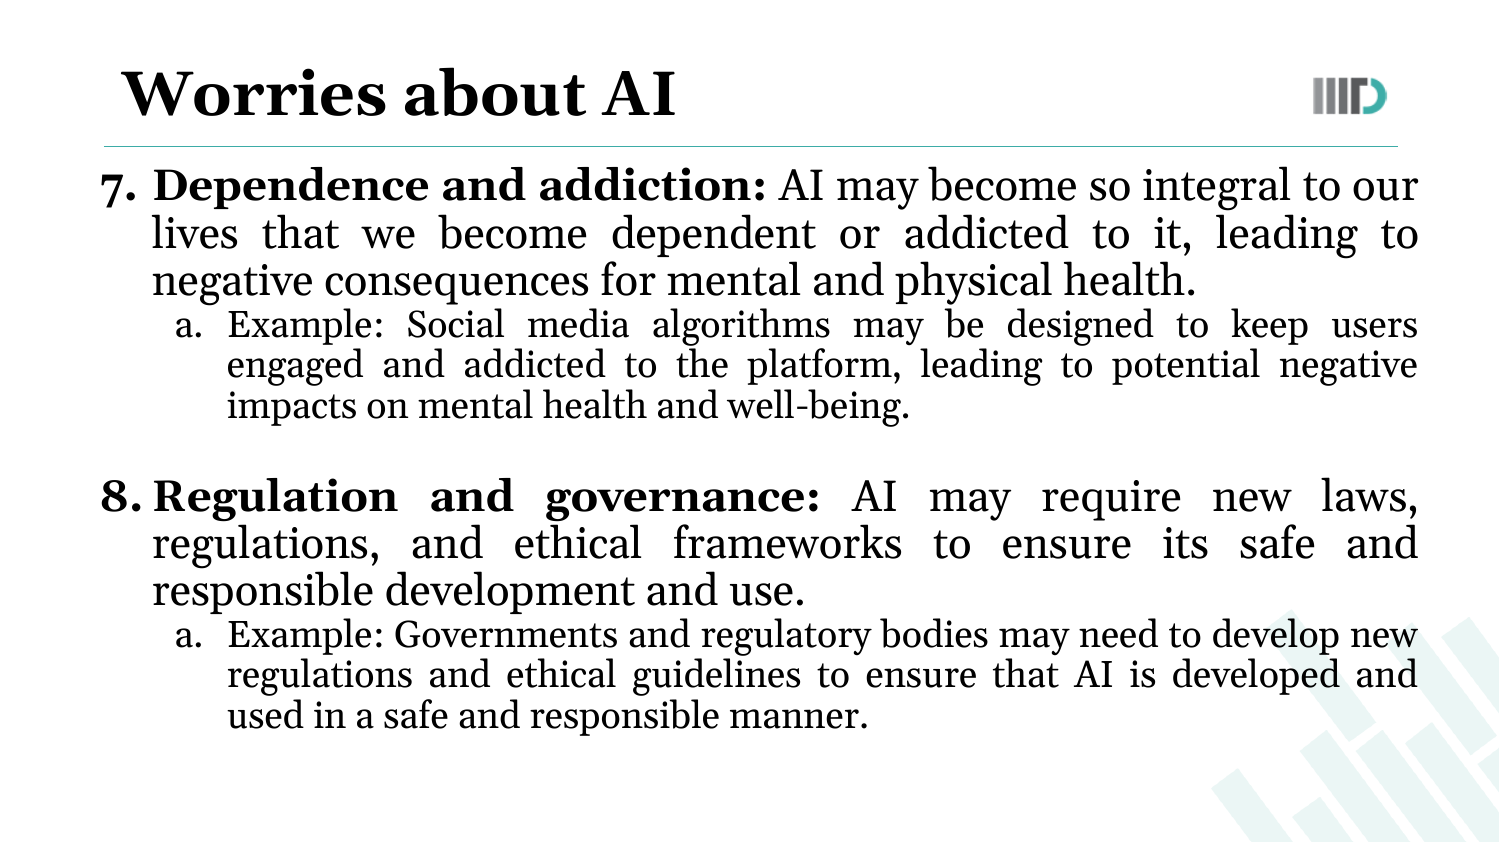

Worries about AI
Dependence and addiction: AI may become so integral to our lives that we become dependent or addicted to it, leading to negative consequences for mental and physical health.
Example: Social media algorithms may be designed to keep users engaged and addicted to the platform, leading to potential negative impacts on mental health and well-being.

Regulation and governance: AI may require new laws, regulations, and ethical frameworks to ensure its safe and responsible development and use.
Example: Governments and regulatory bodies may need to develop new regulations and ethical guidelines to ensure that AI is developed and used in a safe and responsible manner.